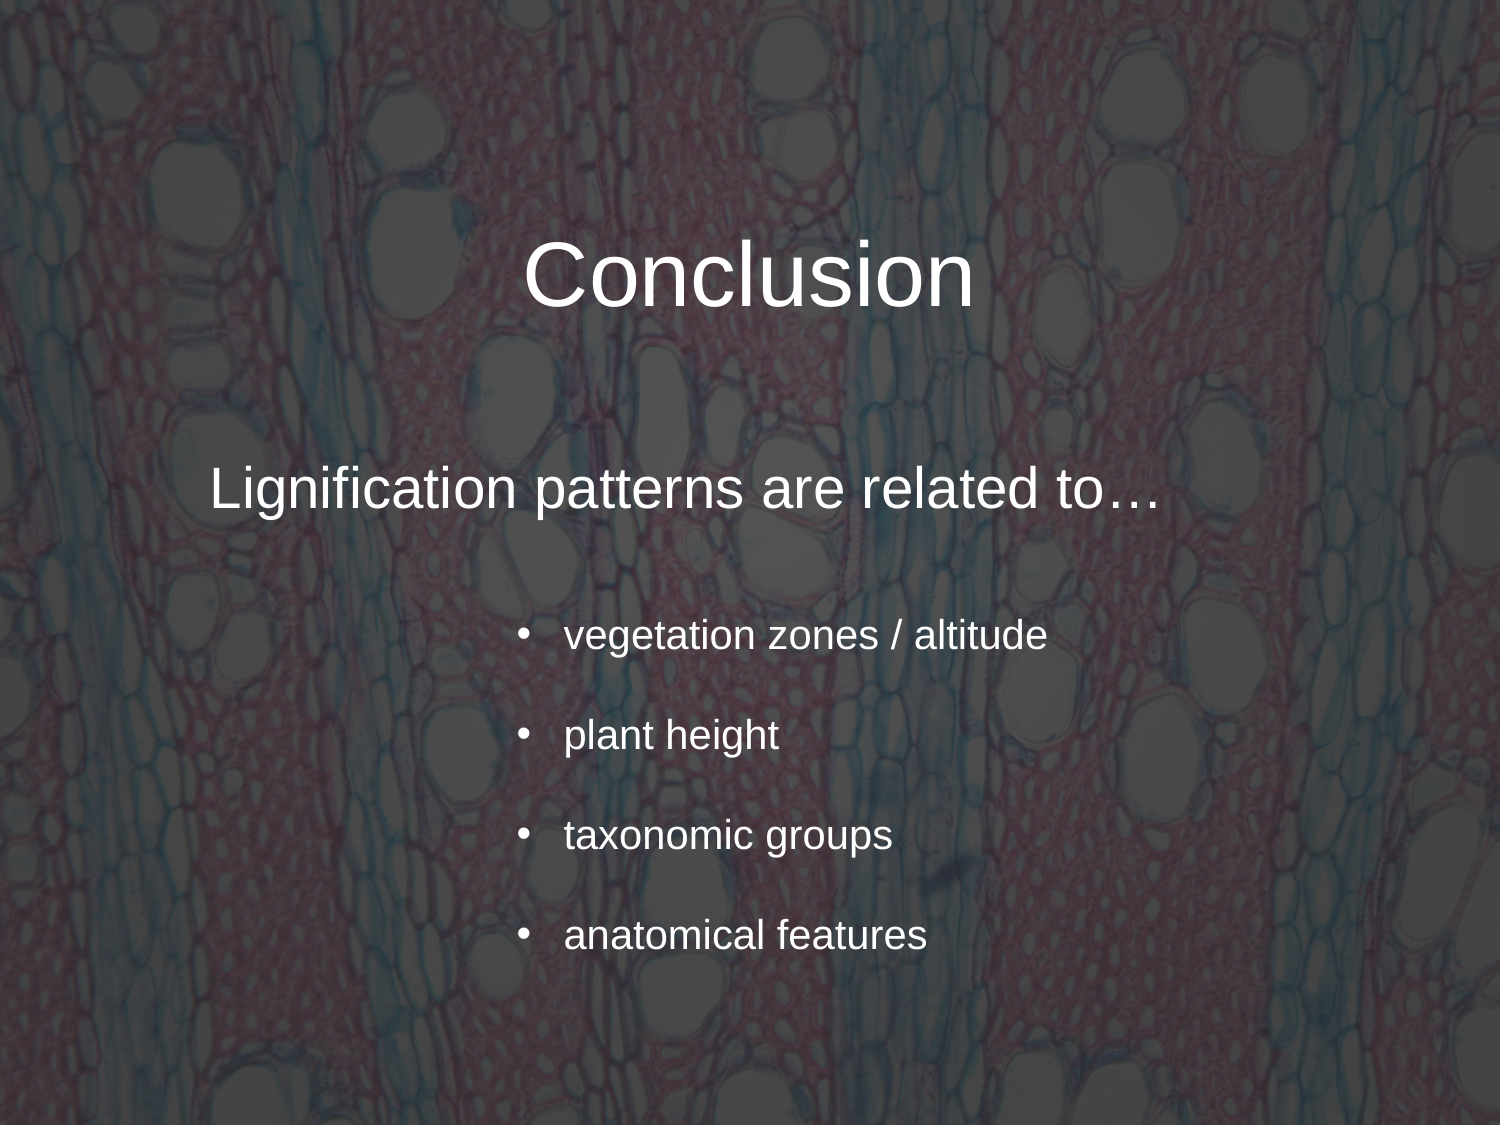

# Conclusion
Lignification patterns are related to…
vegetation zones / altitude
plant height
taxonomic groups
anatomical features